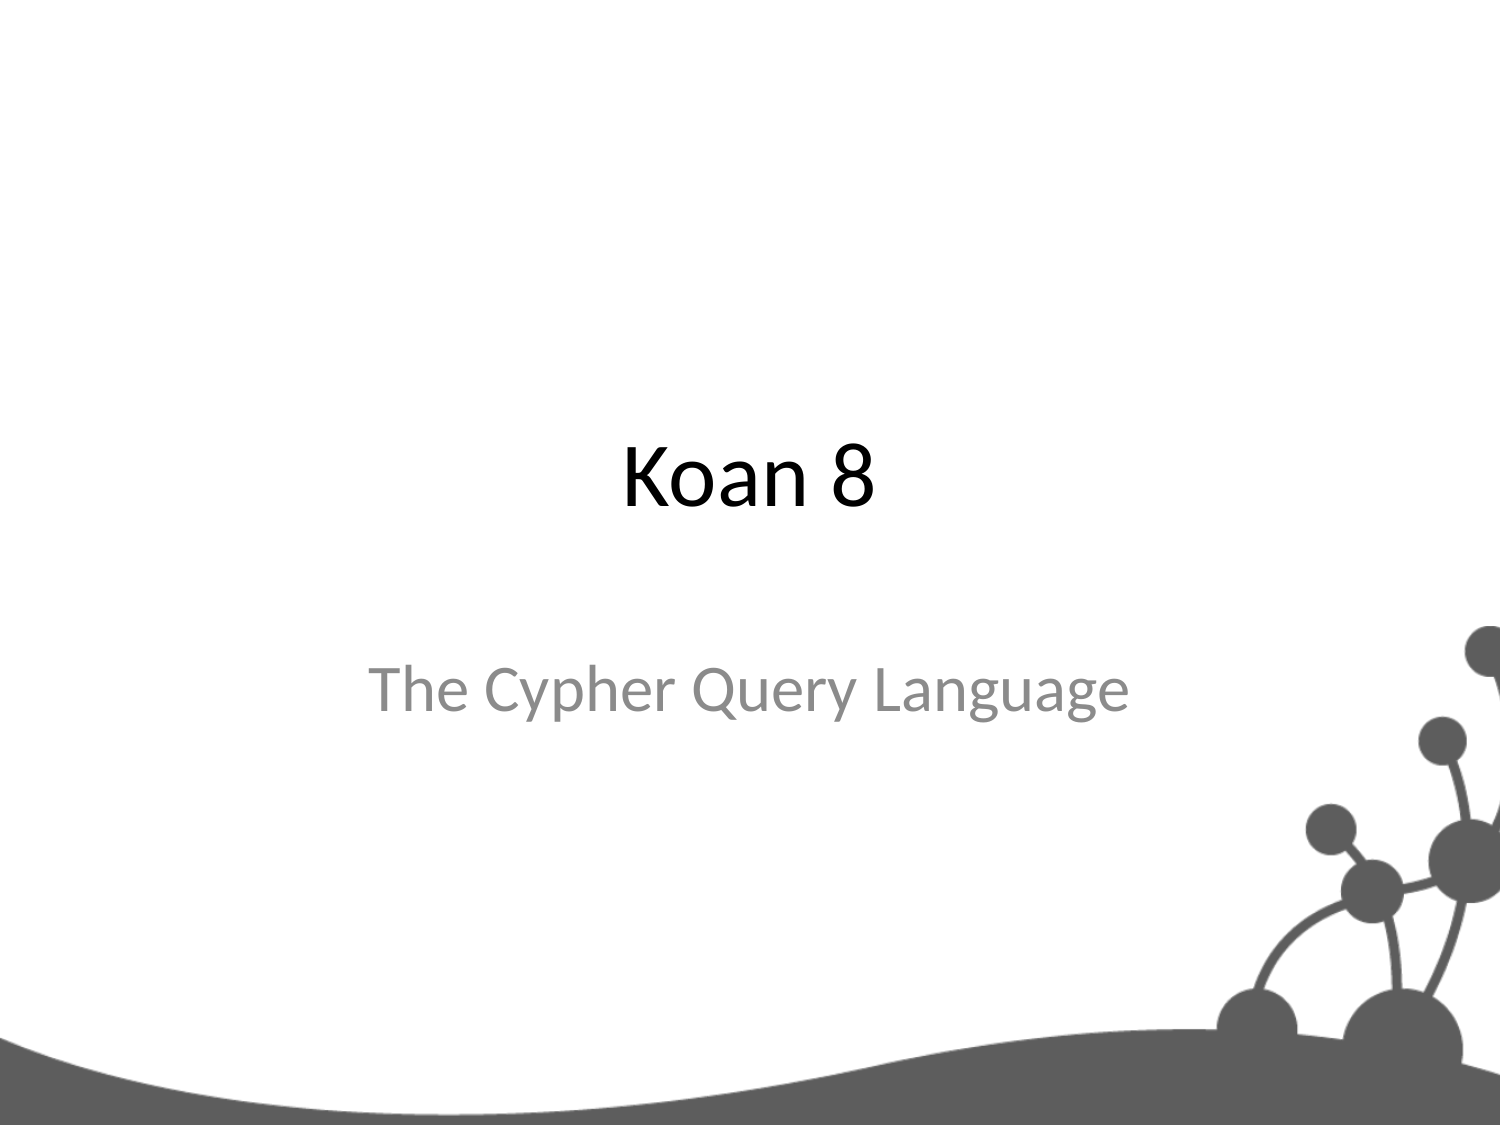

# Koan 8
The Cypher Query Language